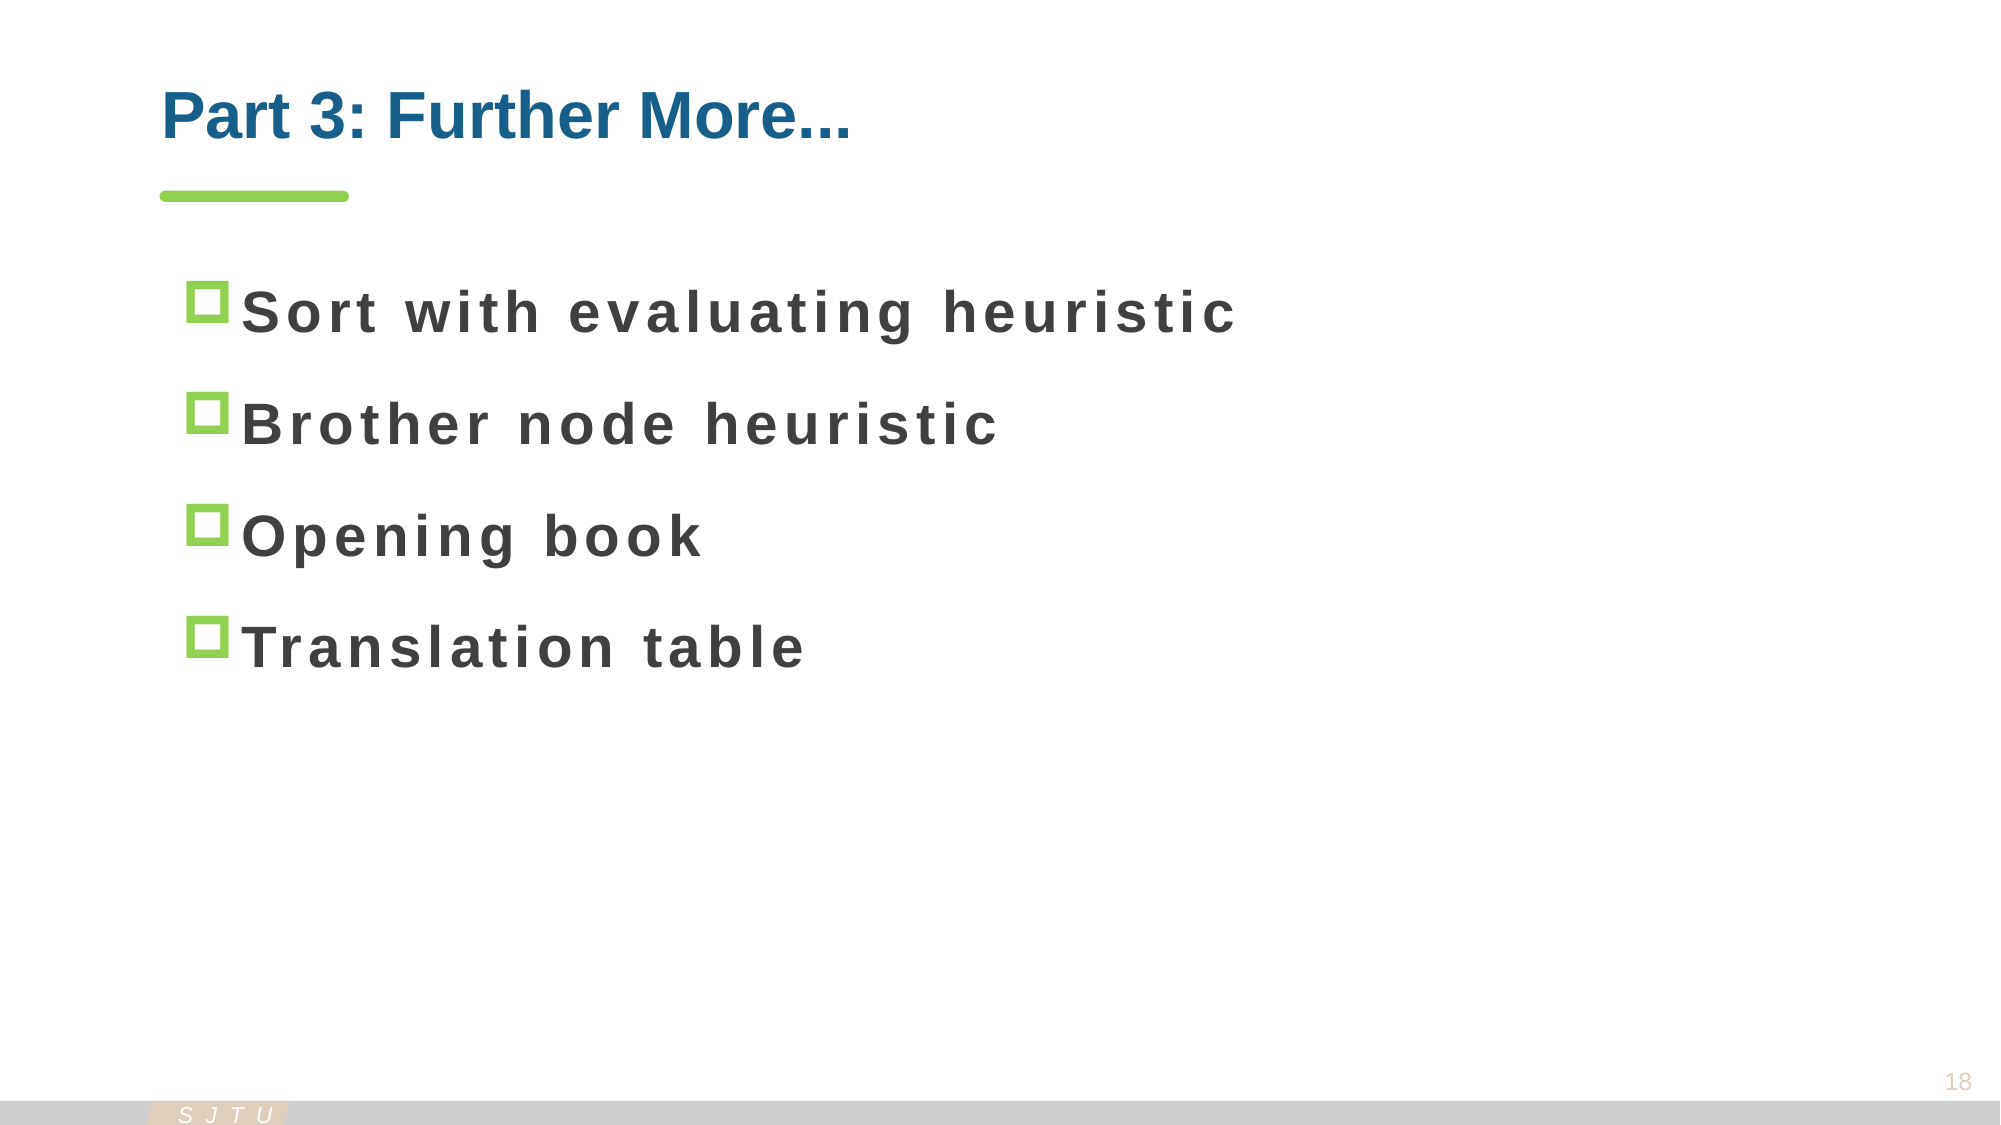

Part 3: Further More...
Sort with evaluating heuristic
Brother node heuristic
Opening book
Translation table

18